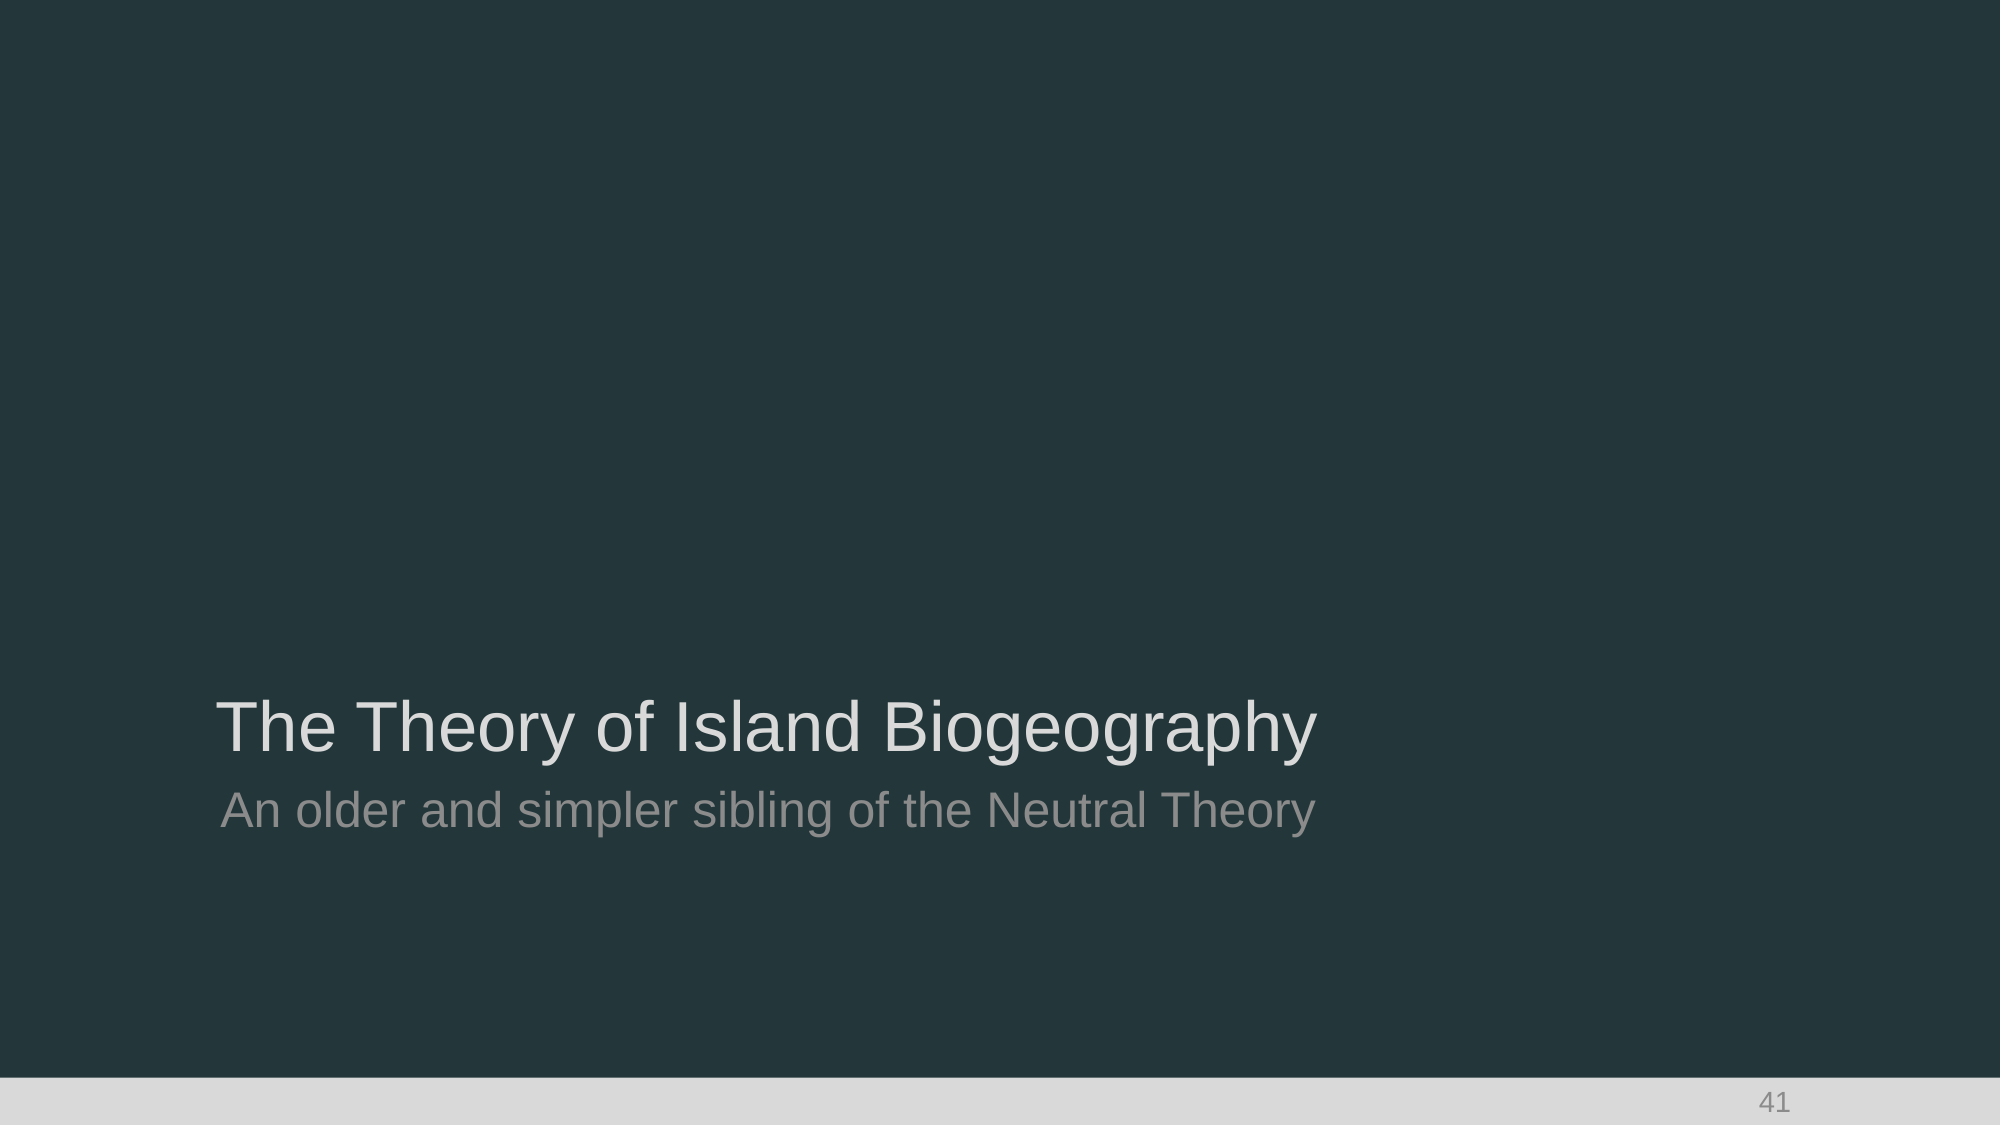

# The Theory of Island Biogeography
An older and simpler sibling of the Neutral Theory

41